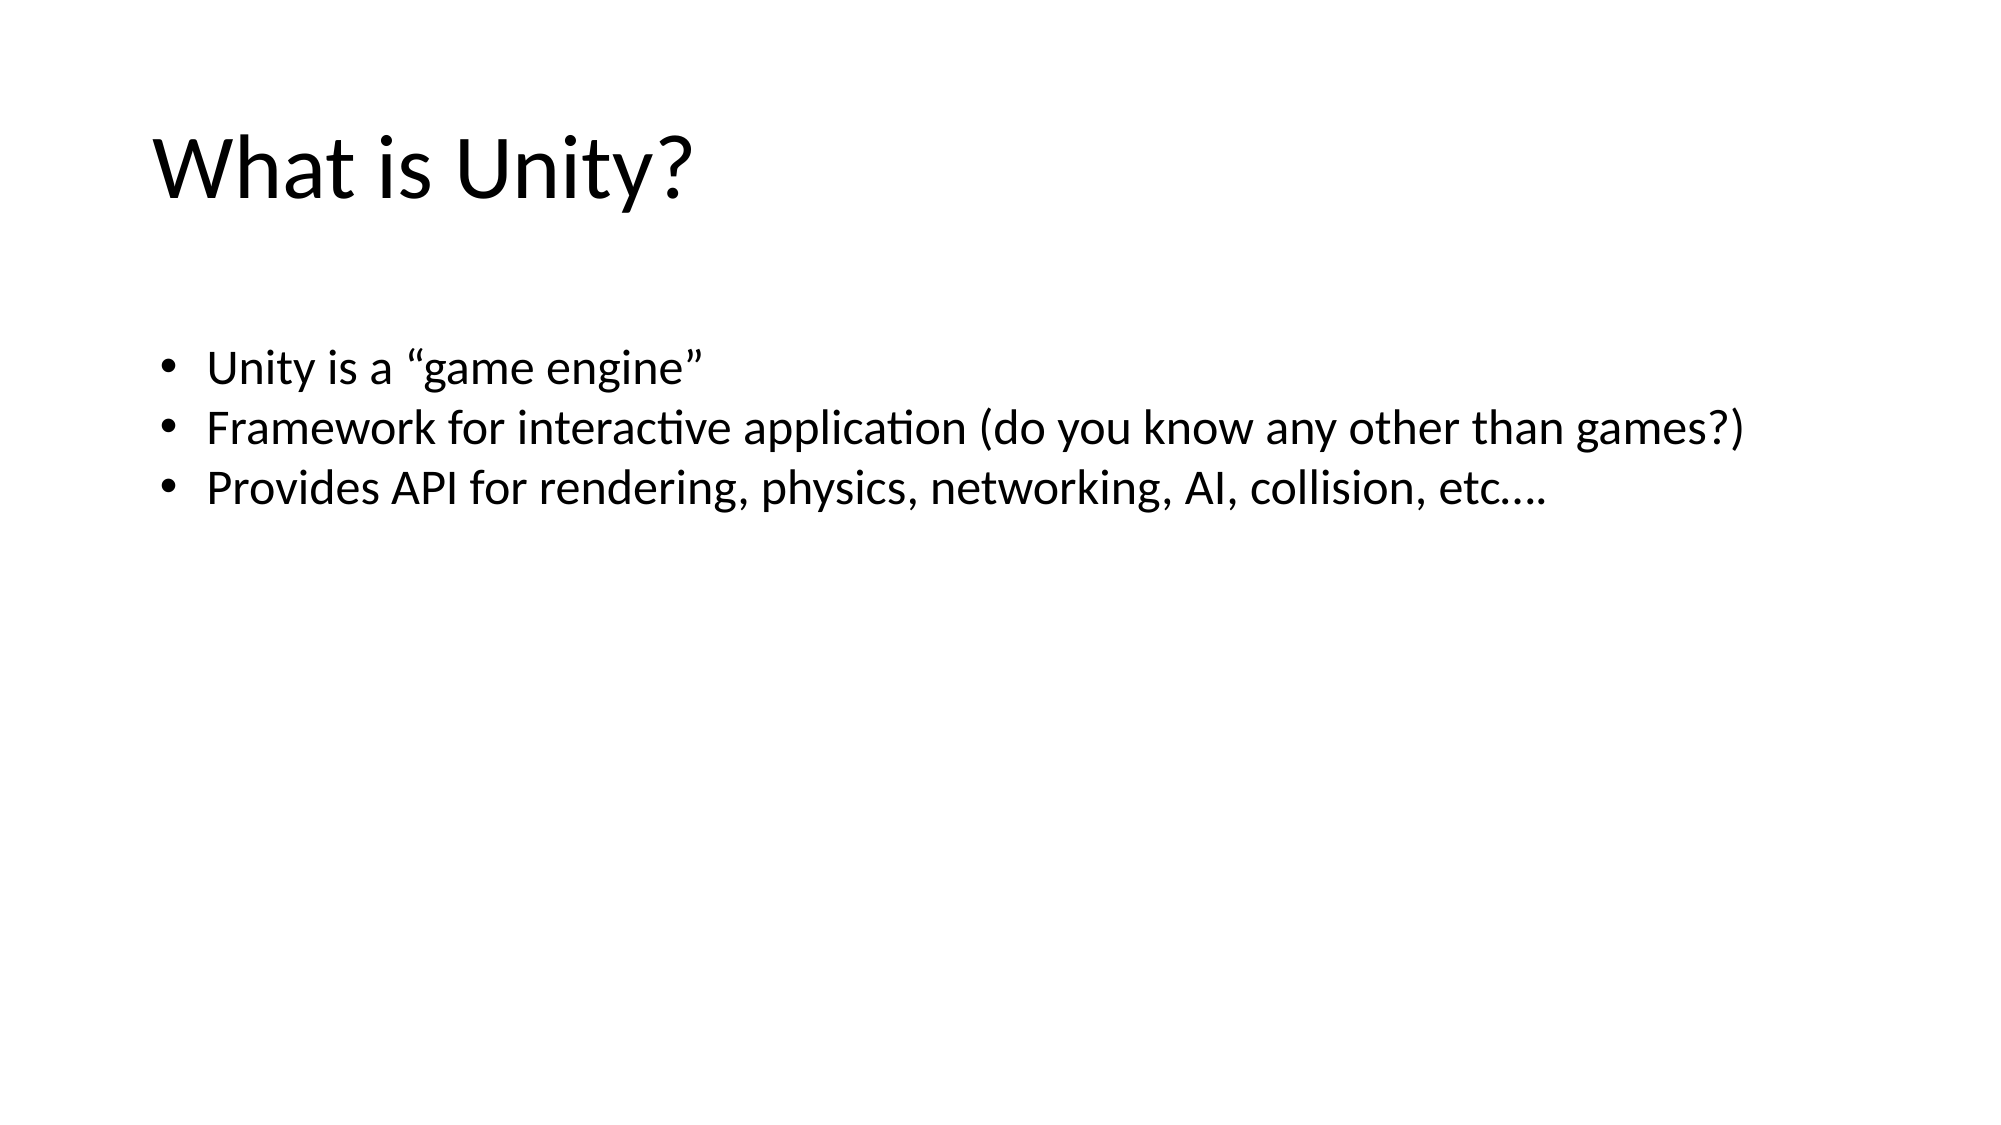

# What is Unity?
Unity is a “game engine”
Framework for interactive application (do you know any other than games?)
Provides API for rendering, physics, networking, AI, collision, etc….